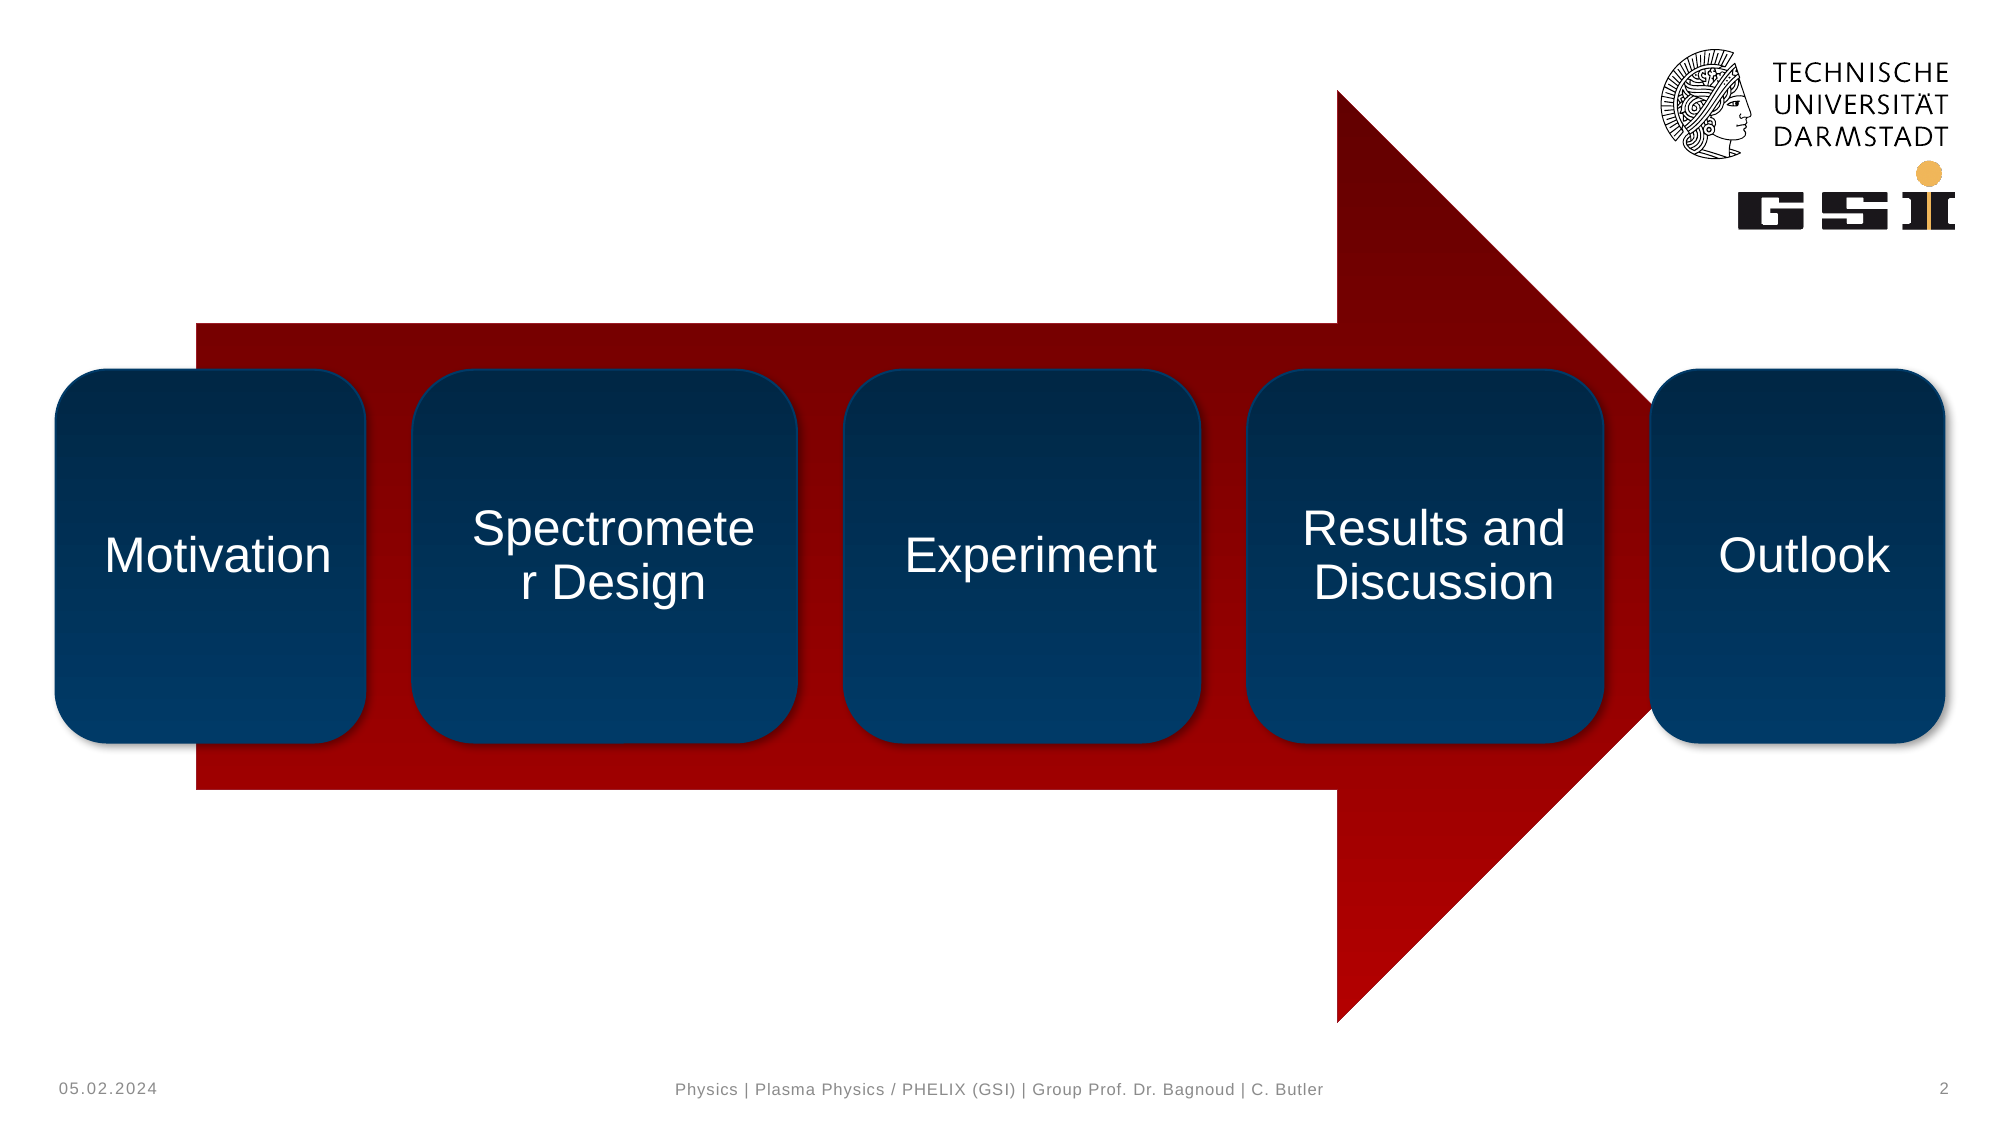

Motivation
Spectrometer Design
Experiment
Results and Discussion
Outlook
05.02.2024
2